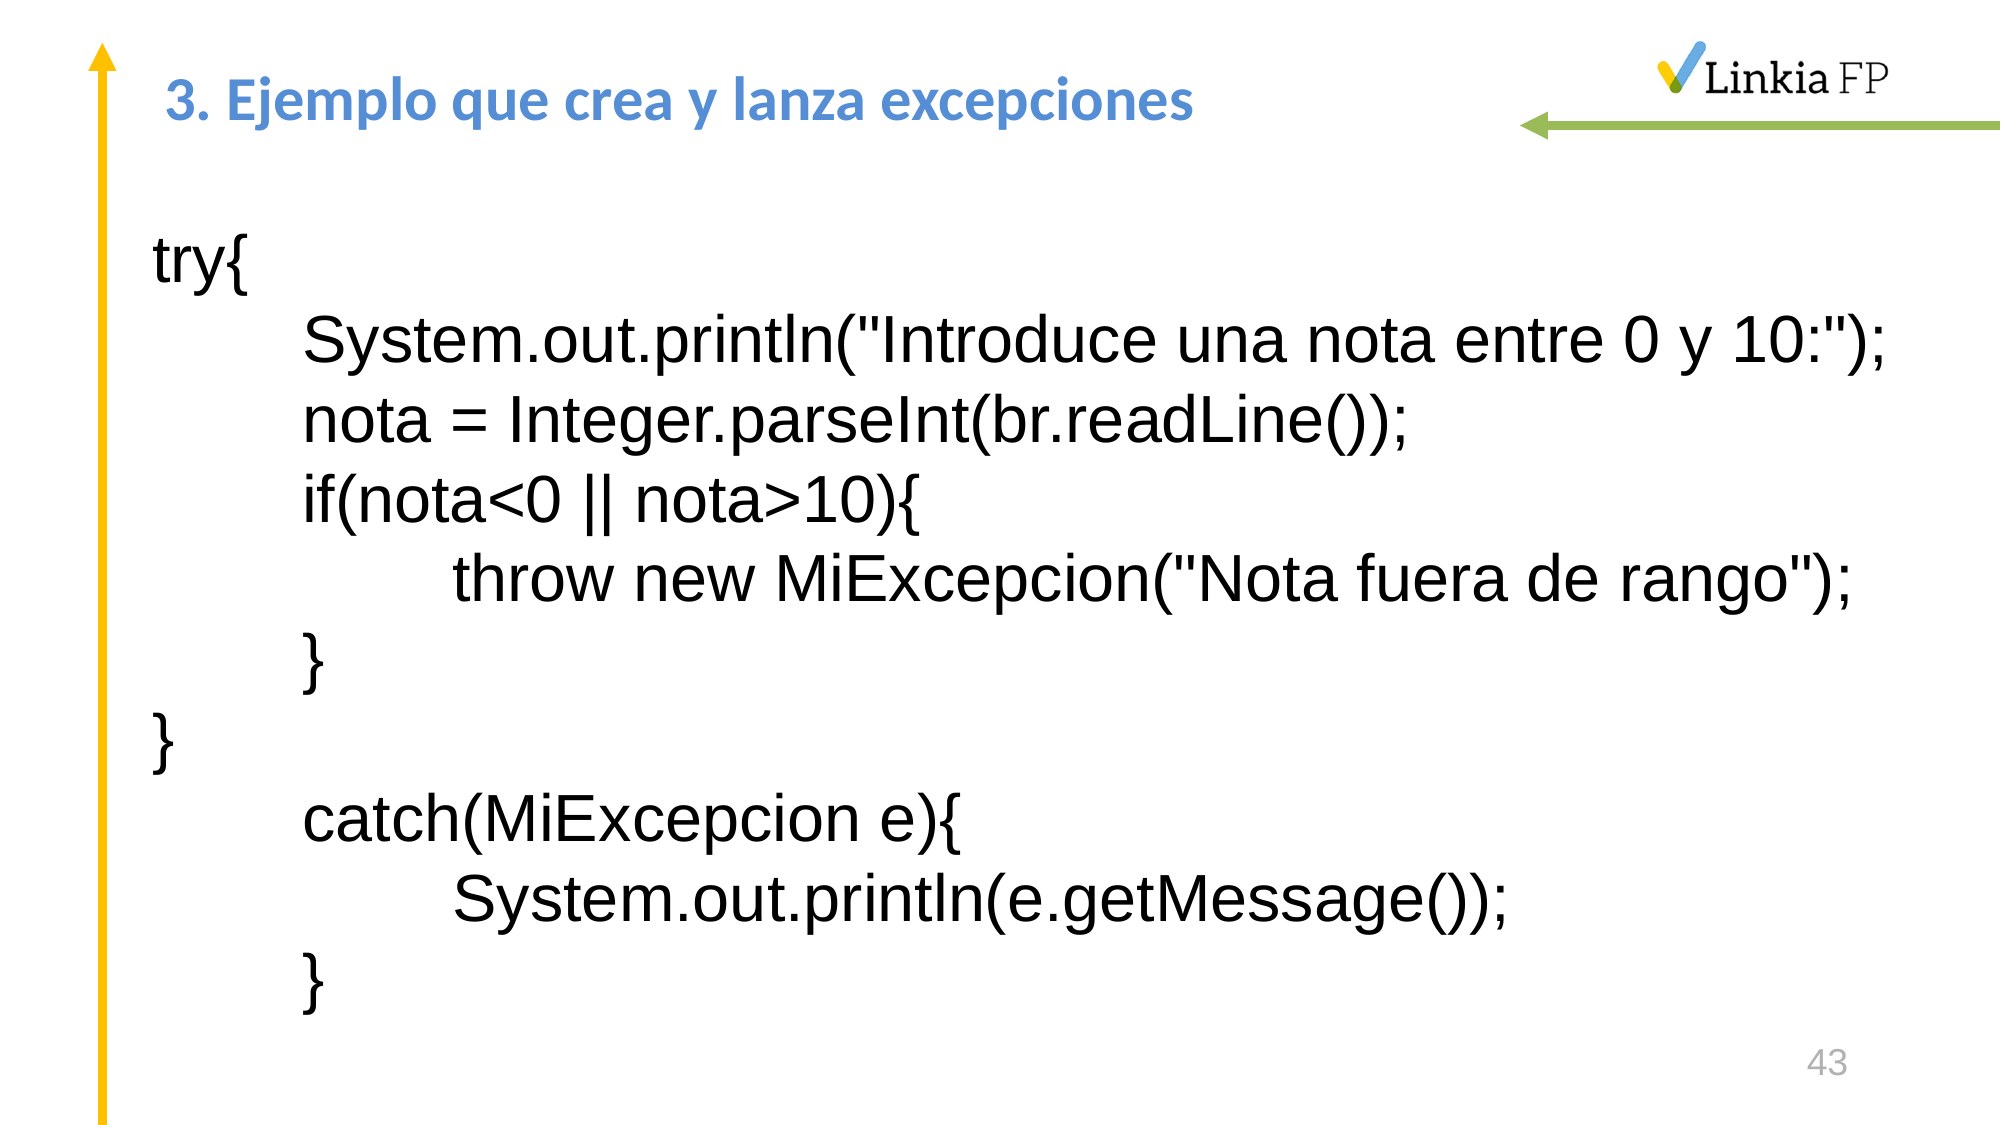

# 3. Ejemplo que crea y lanza excepciones
try{
	System.out.println("Introduce una nota entre 0 y 10:");
	nota = Integer.parseInt(br.readLine());
	if(nota<0 || nota>10){
		throw new MiExcepcion("Nota fuera de rango");
	}
}
	catch(MiExcepcion e){
		System.out.println(e.getMessage());
	}

43